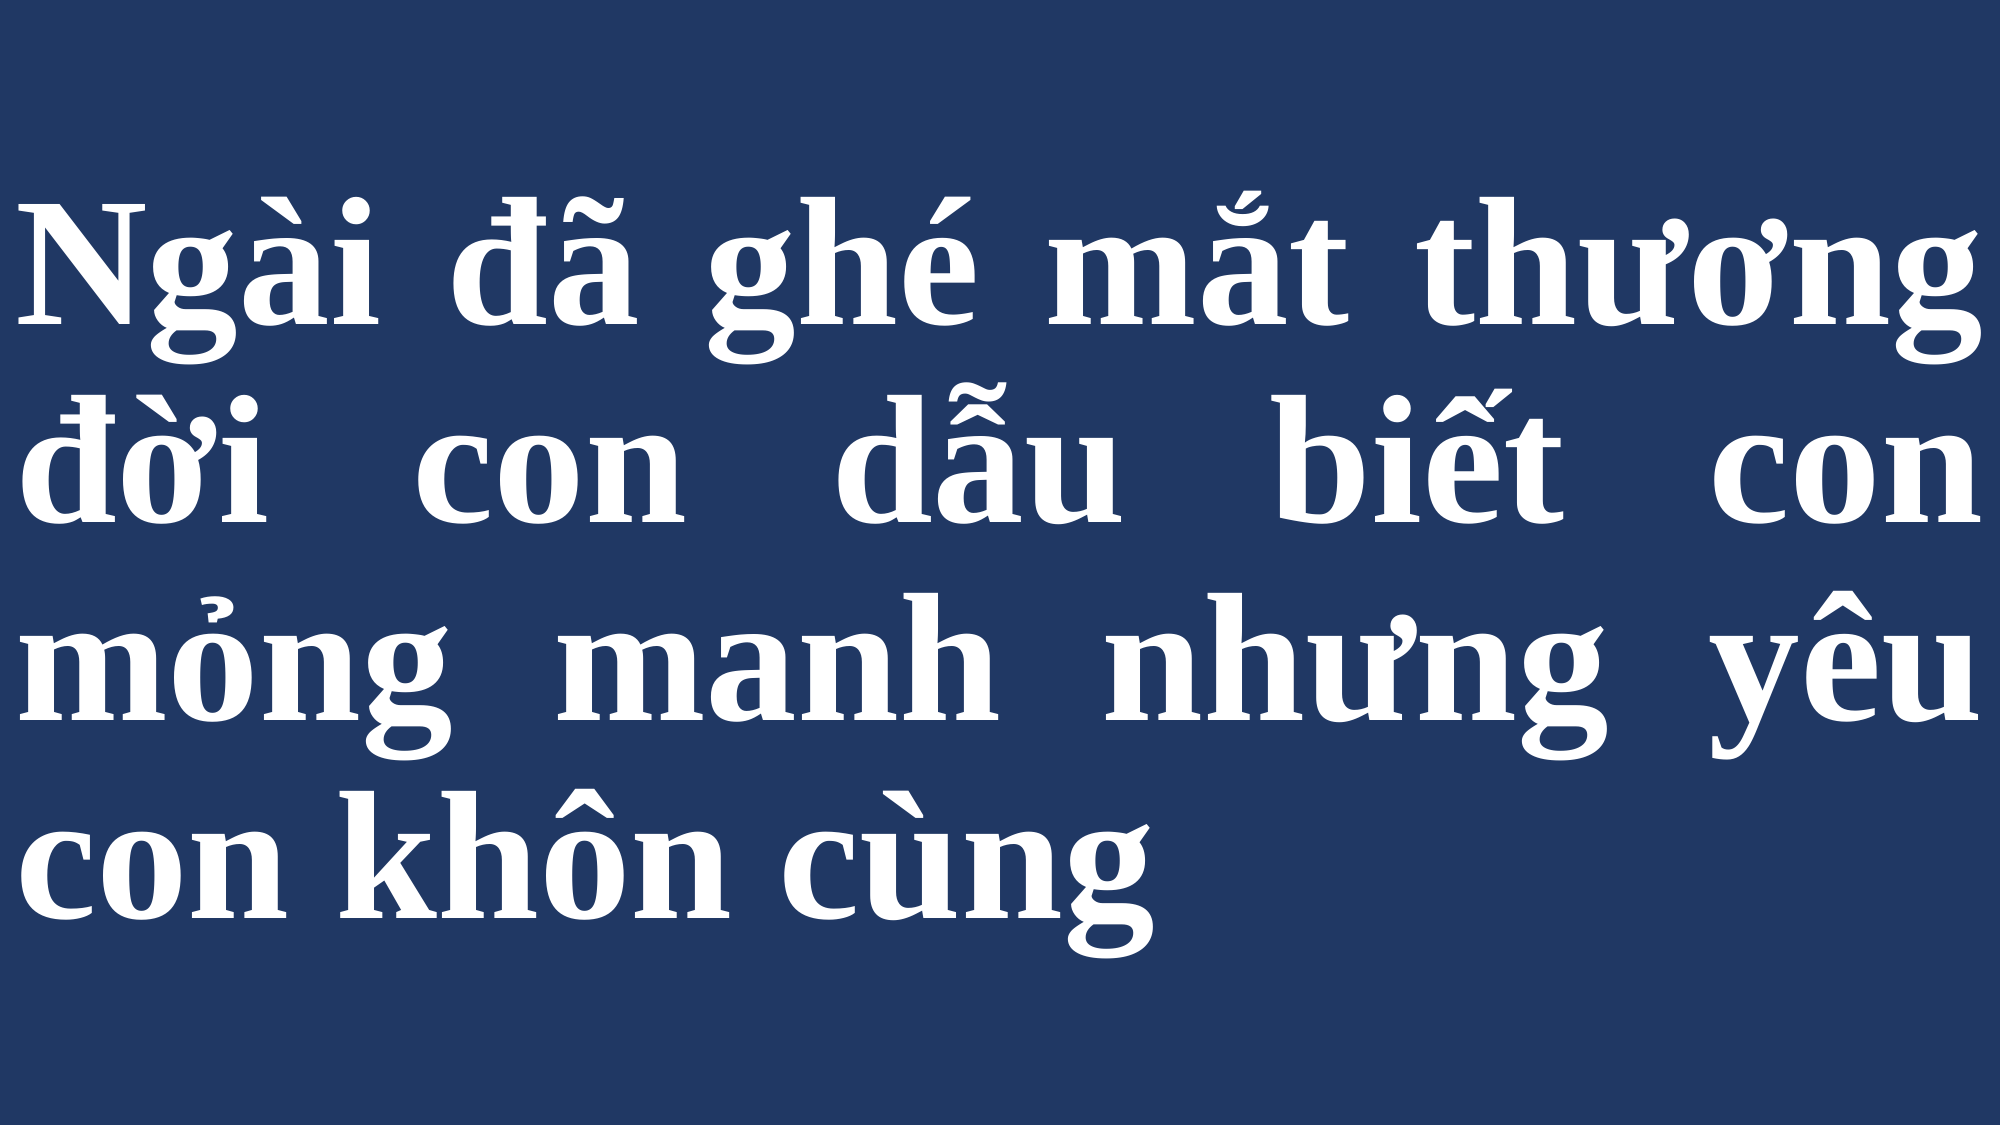

# Ngài đã ghé mắt thương đời con dẫu biết con mỏng manh nhưng yêu con khôn cùng